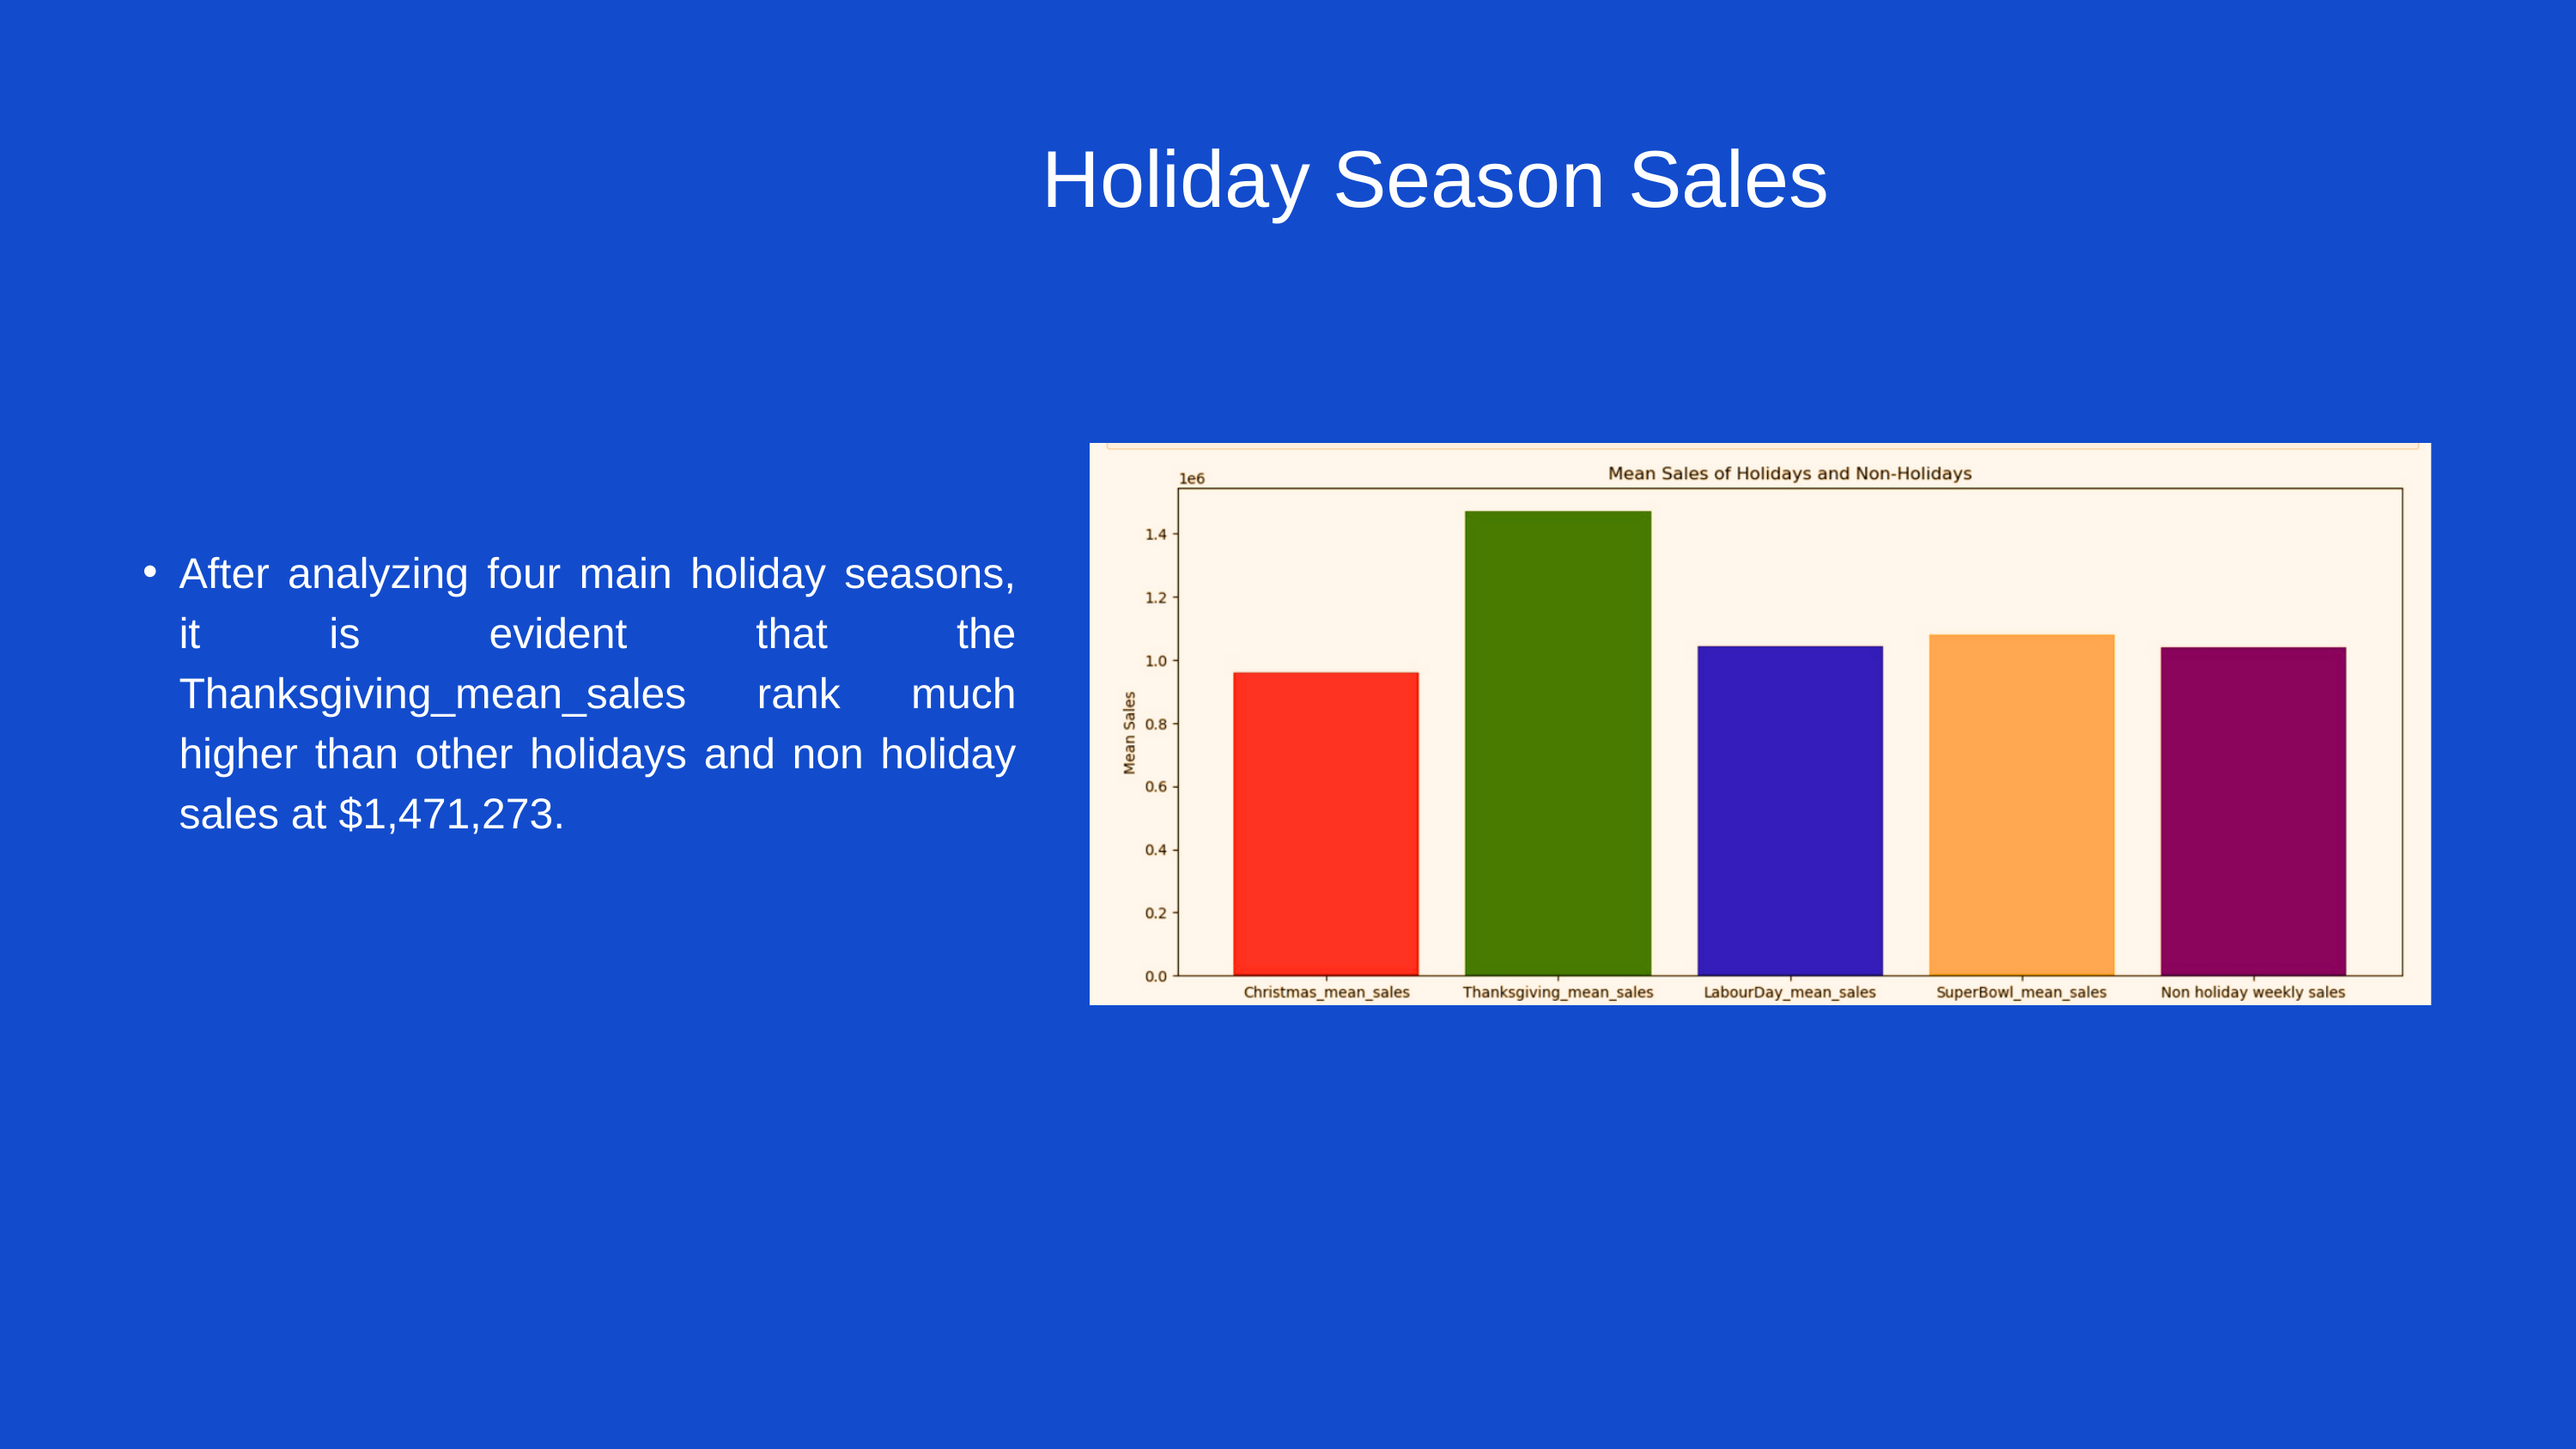

Holiday Season Sales

After analyzing four main holiday seasons, it is evident that the Thanksgiving_mean_sales rank much higher than other holidays and non holiday sales at $1,471,273.